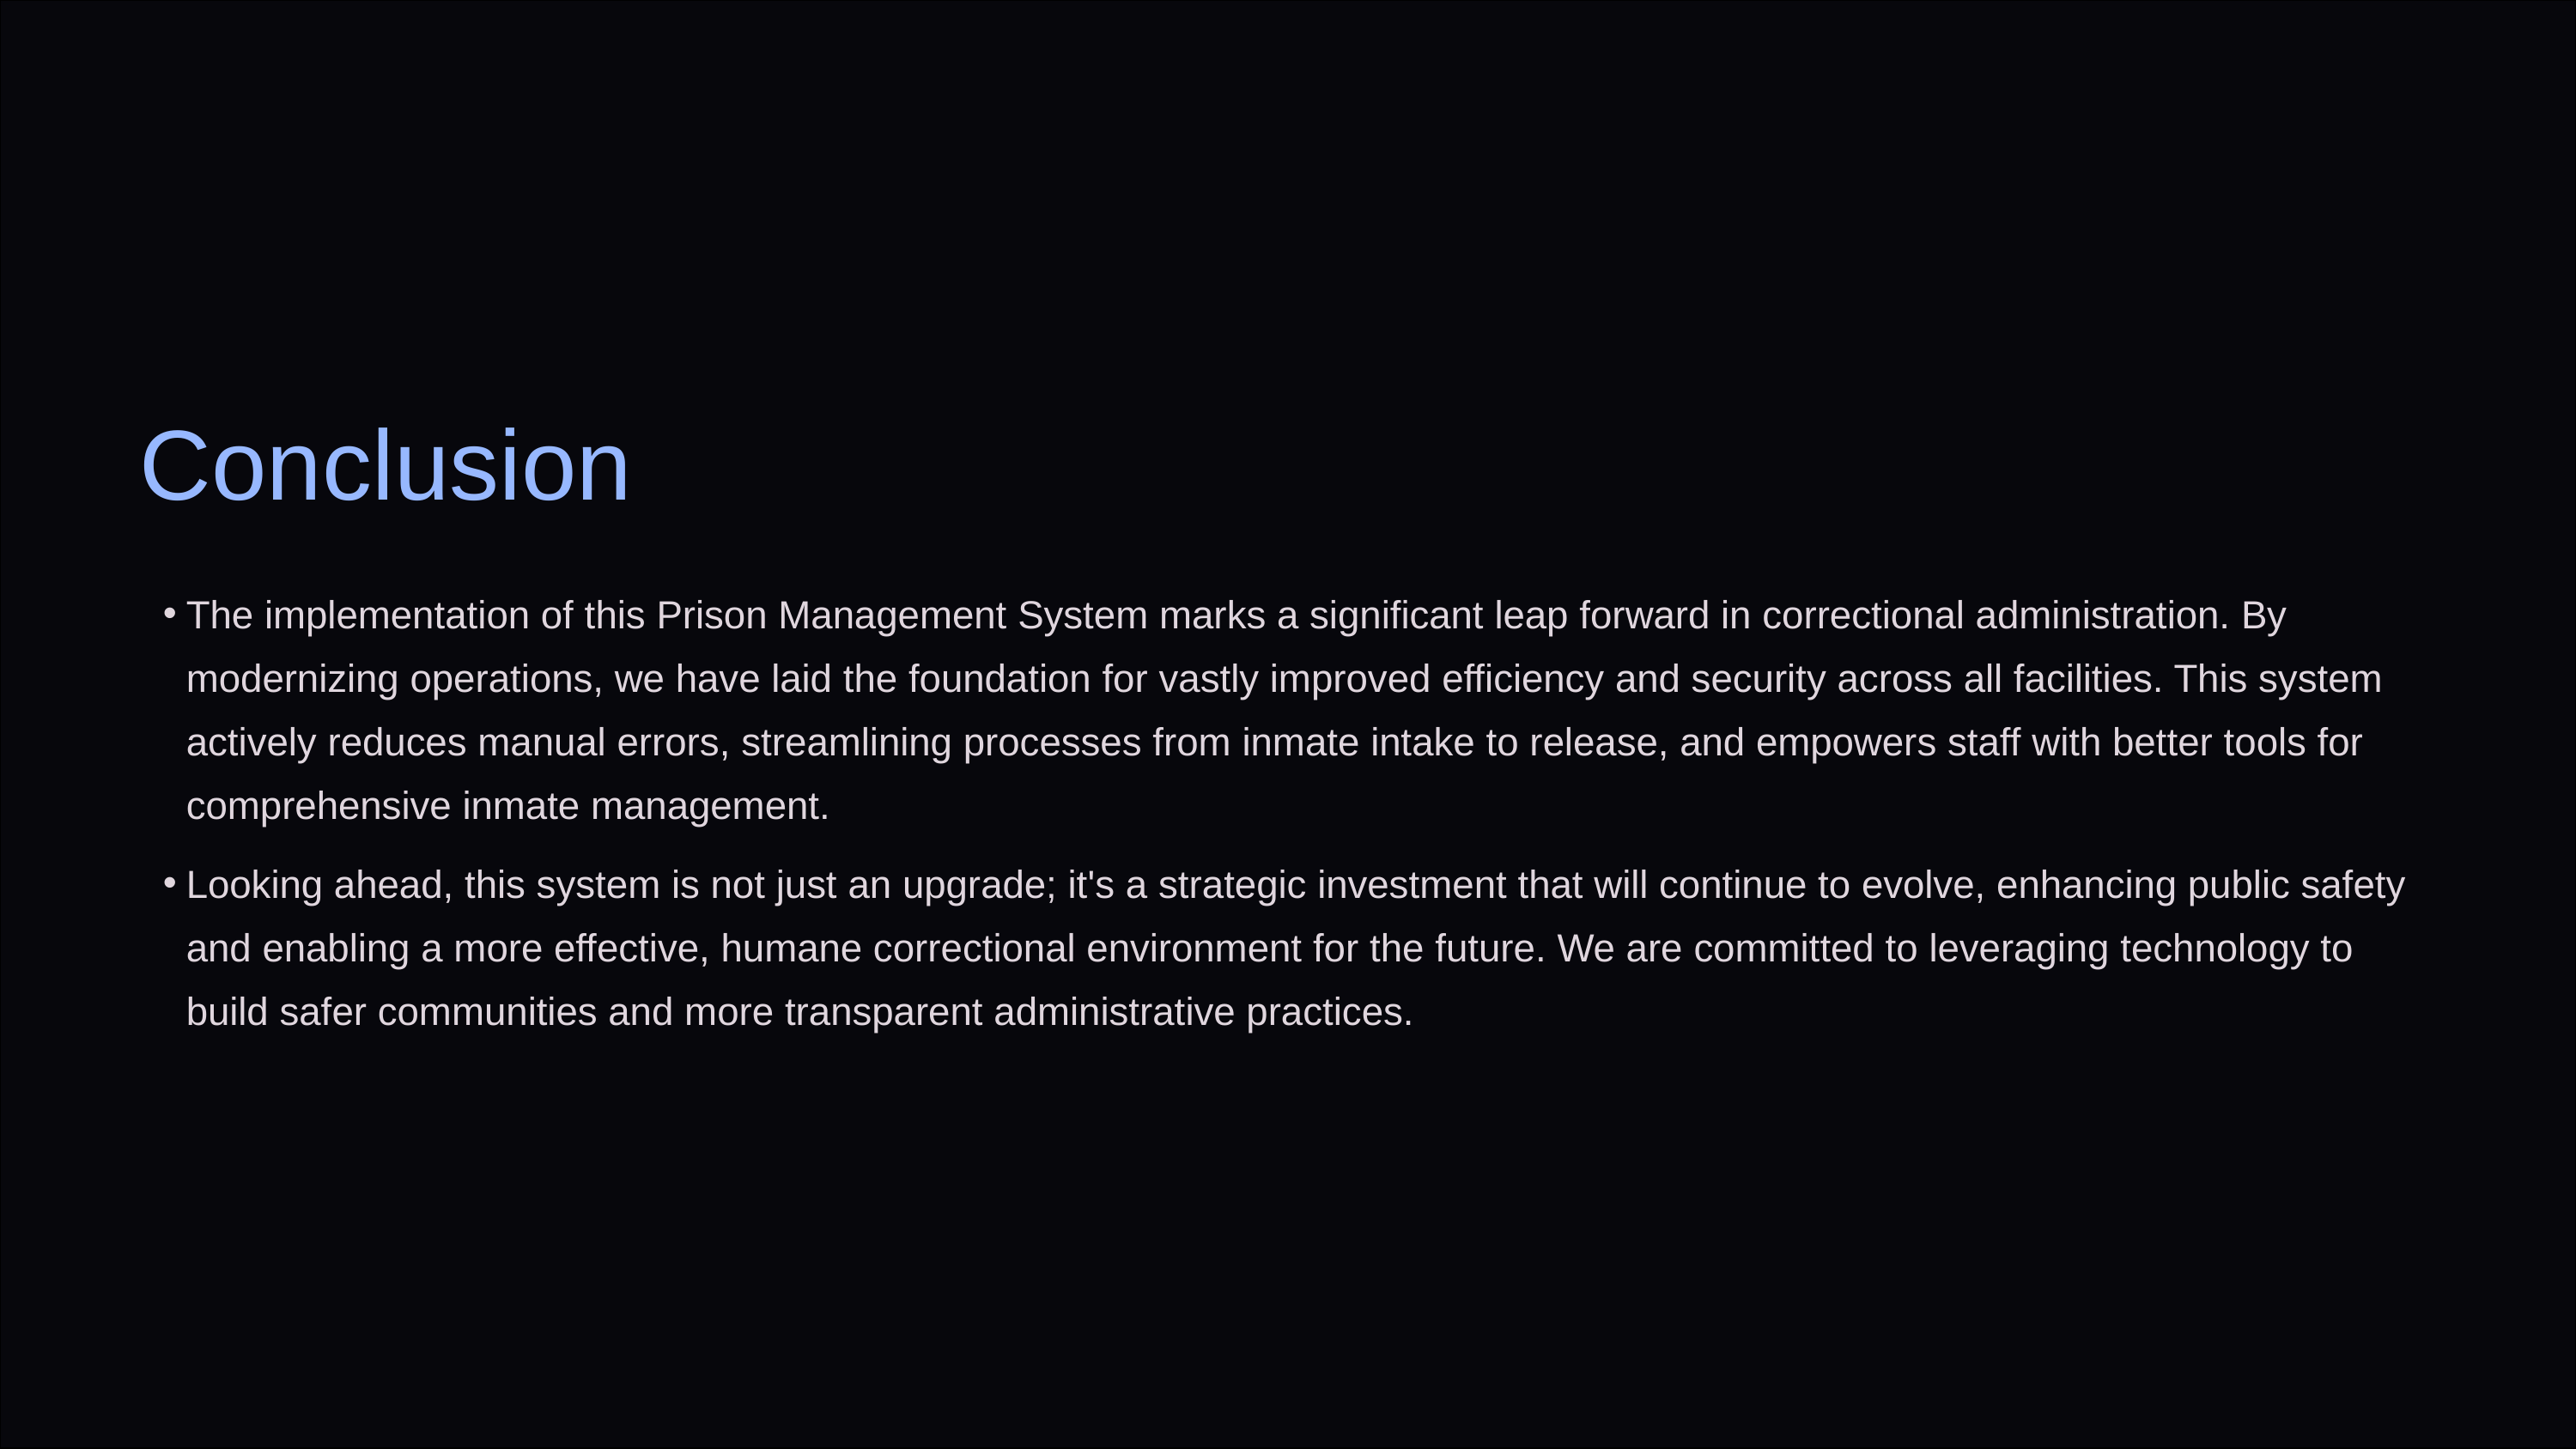

Conclusion
The implementation of this Prison Management System marks a significant leap forward in correctional administration. By modernizing operations, we have laid the foundation for vastly improved efficiency and security across all facilities. This system actively reduces manual errors, streamlining processes from inmate intake to release, and empowers staff with better tools for comprehensive inmate management.
Looking ahead, this system is not just an upgrade; it's a strategic investment that will continue to evolve, enhancing public safety and enabling a more effective, humane correctional environment for the future. We are committed to leveraging technology to build safer communities and more transparent administrative practices.